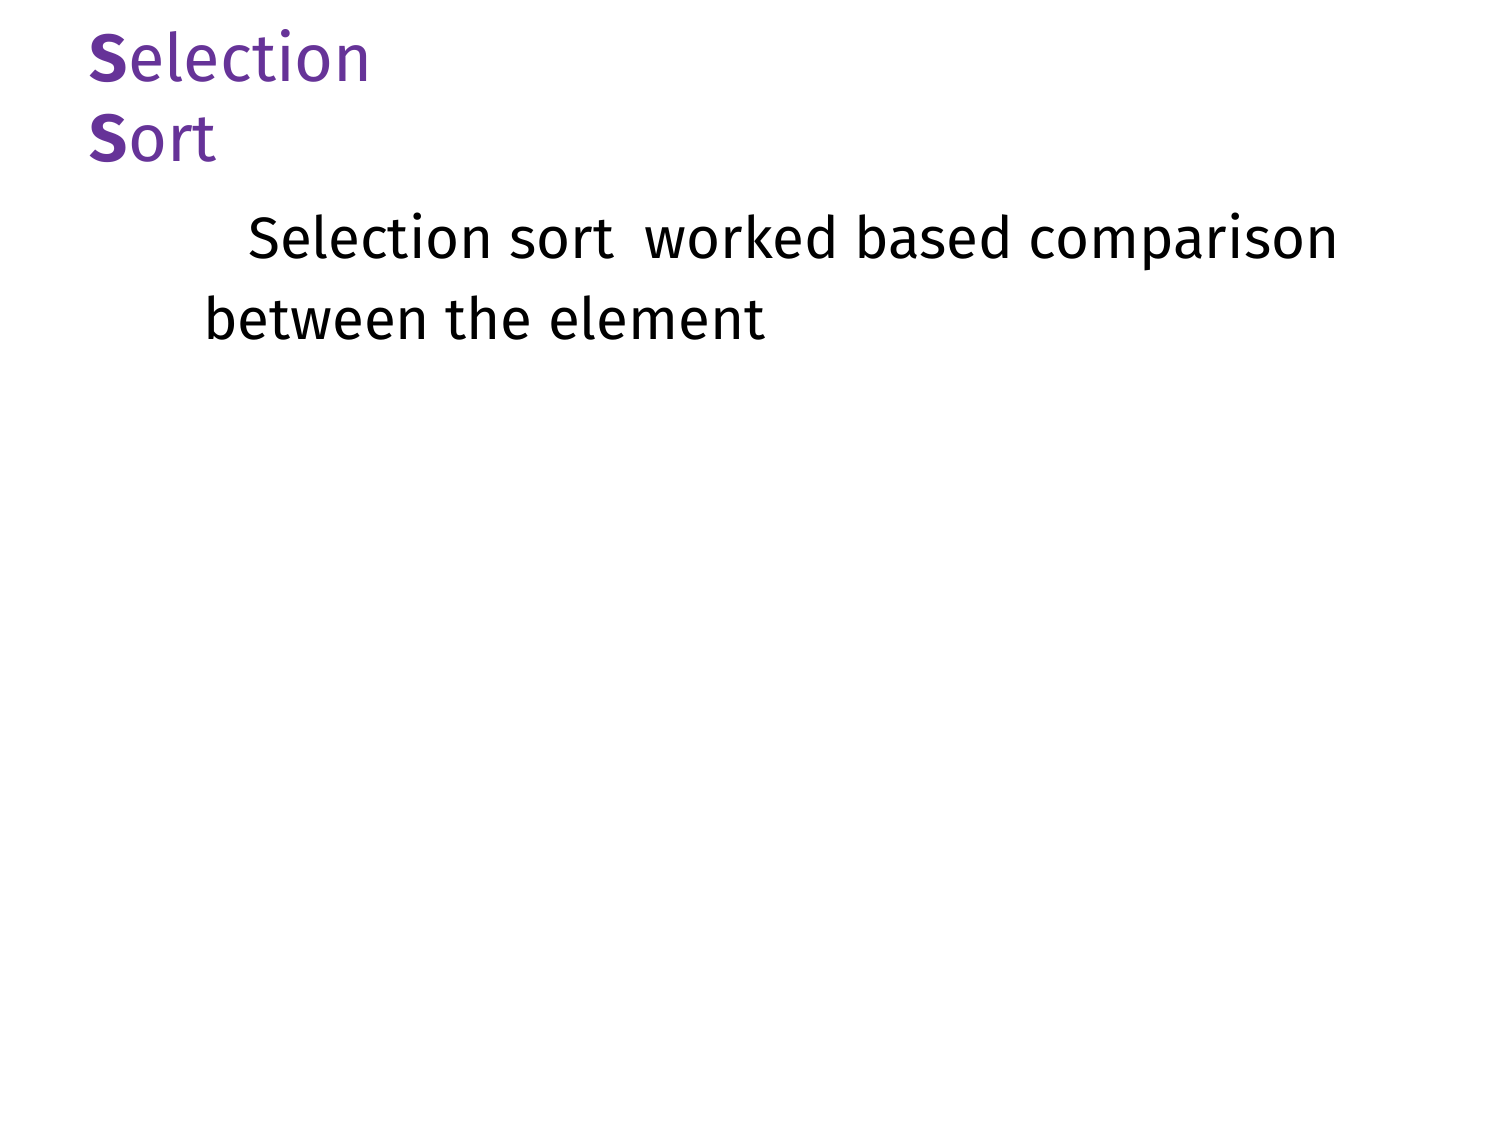

# Selection Sort
Selection sort  worked based comparison between the element